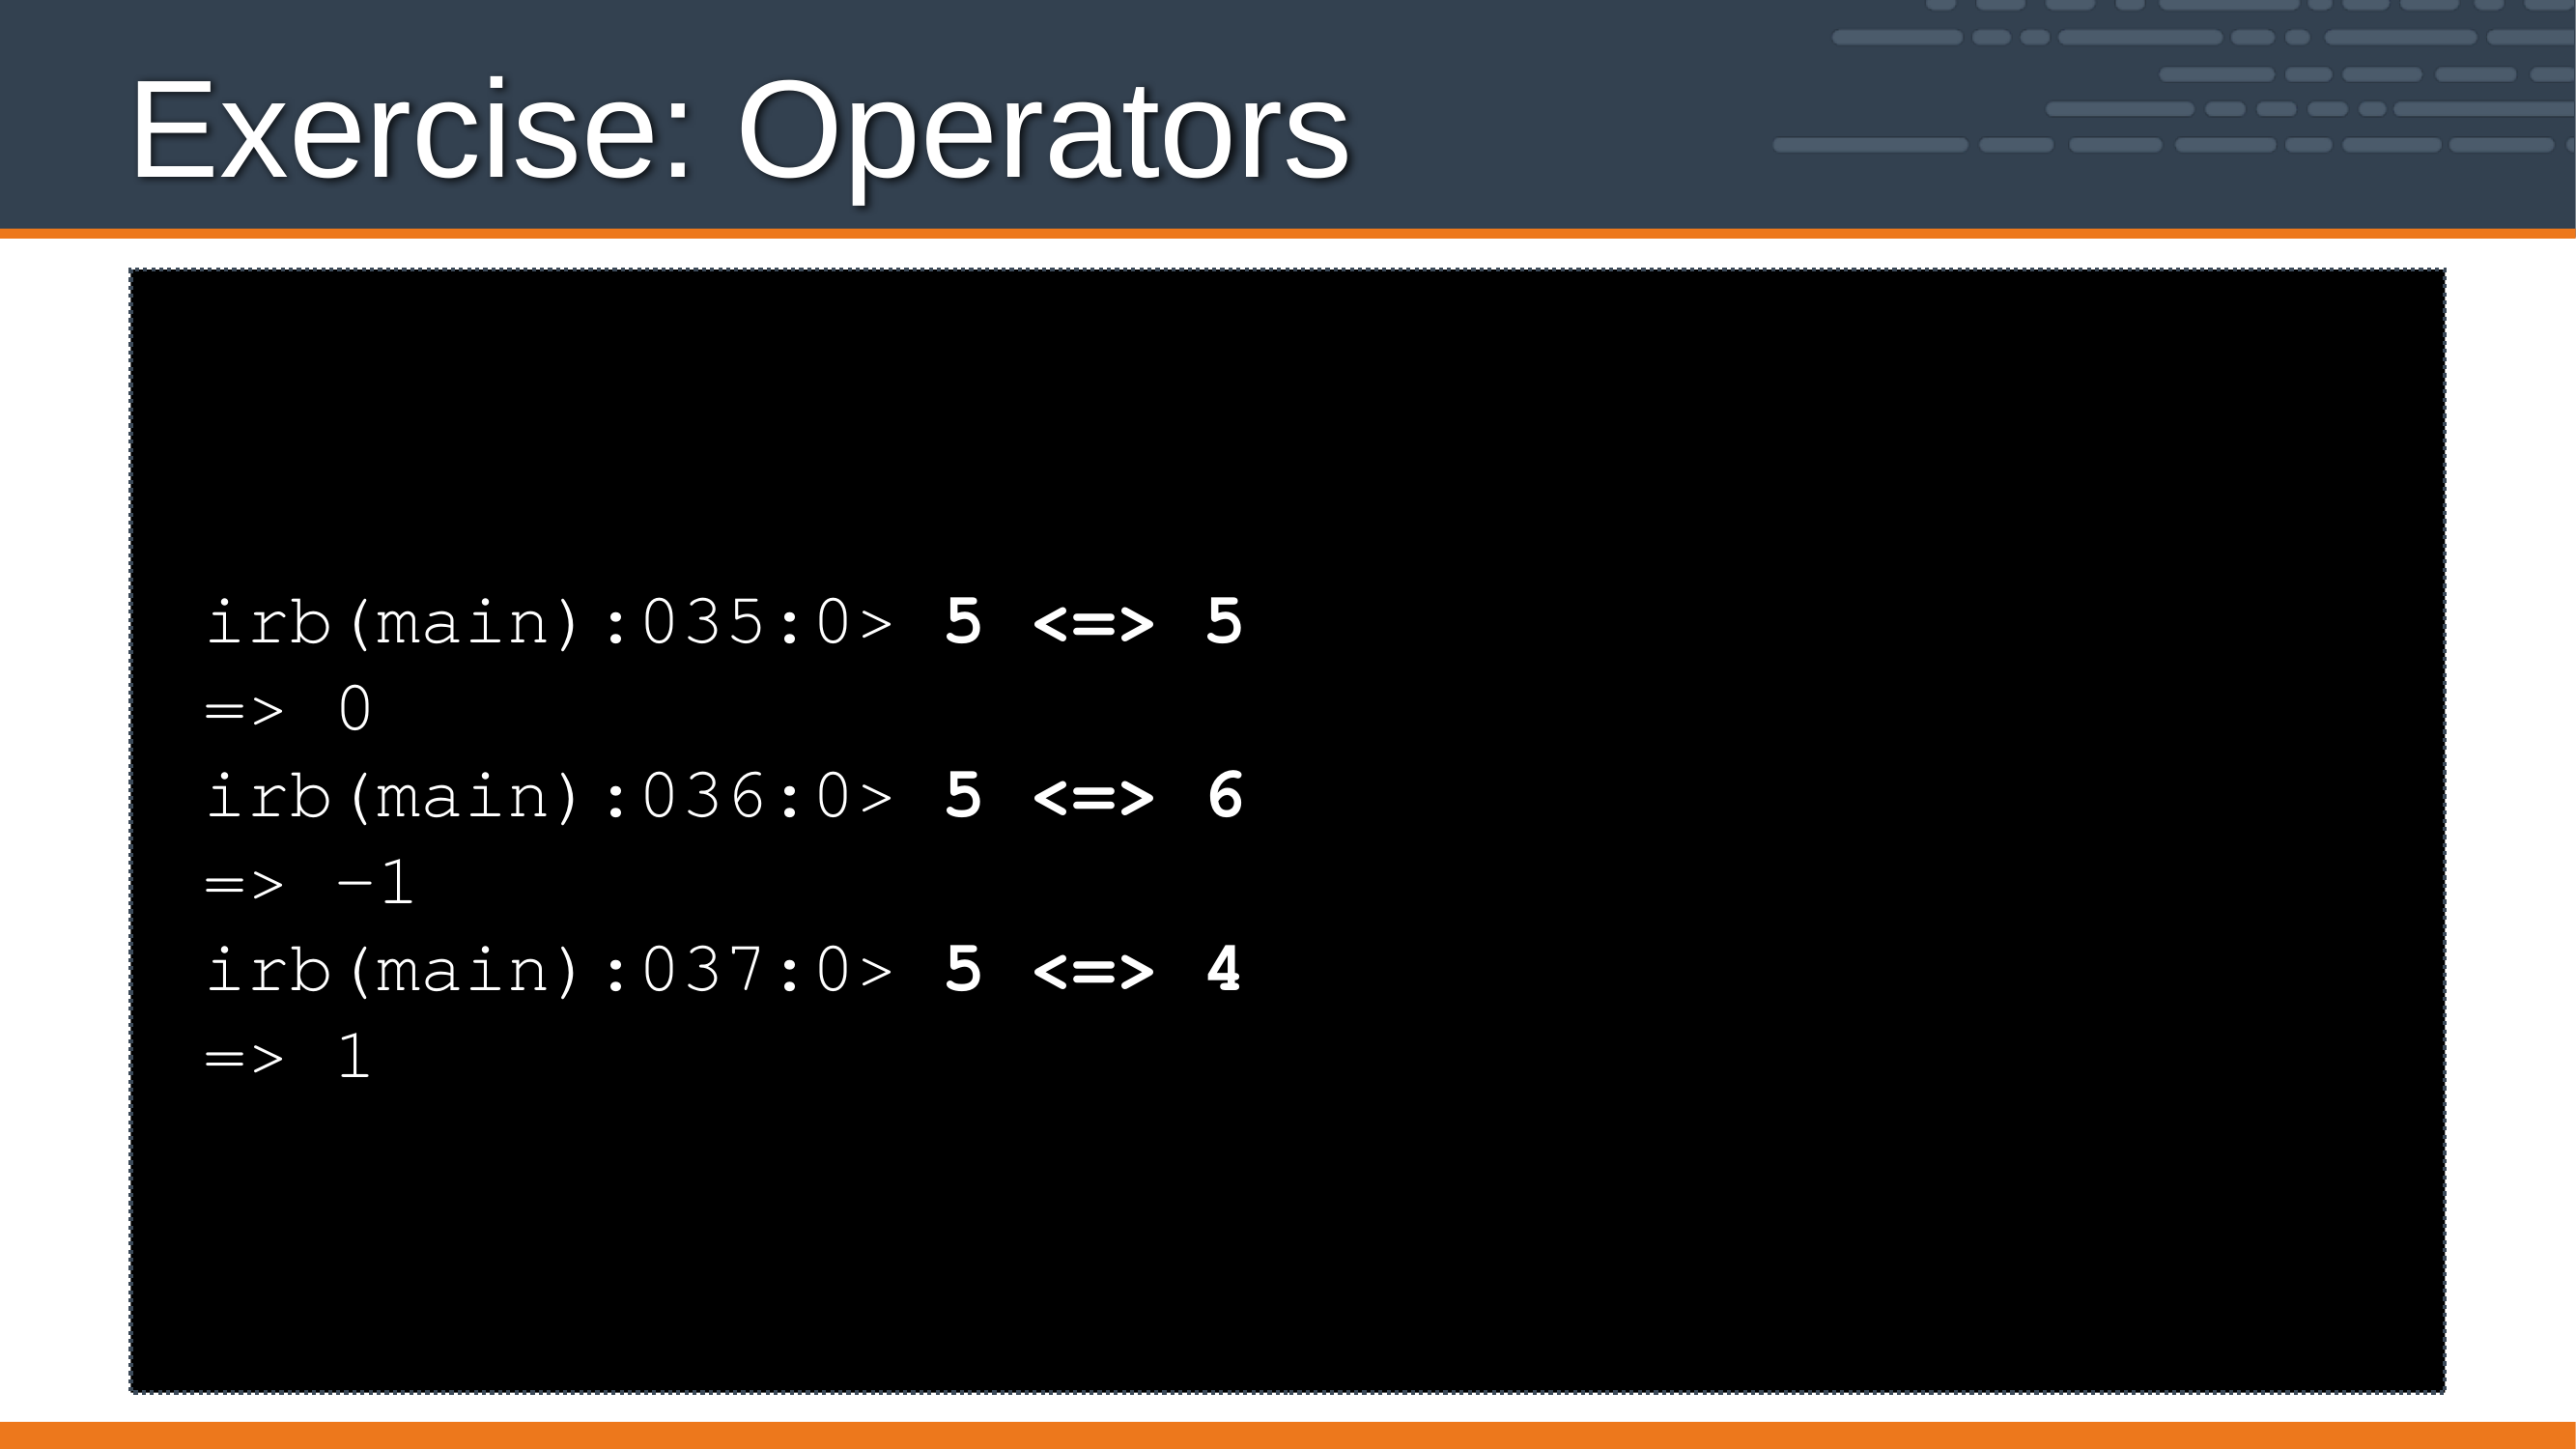

# Exercise: Operators

irb(main):035:0> 5 <=> 5
=> 0
irb(main):036:0> 5 <=> 6
=> -1
irb(main):037:0> 5 <=> 4
=> 1